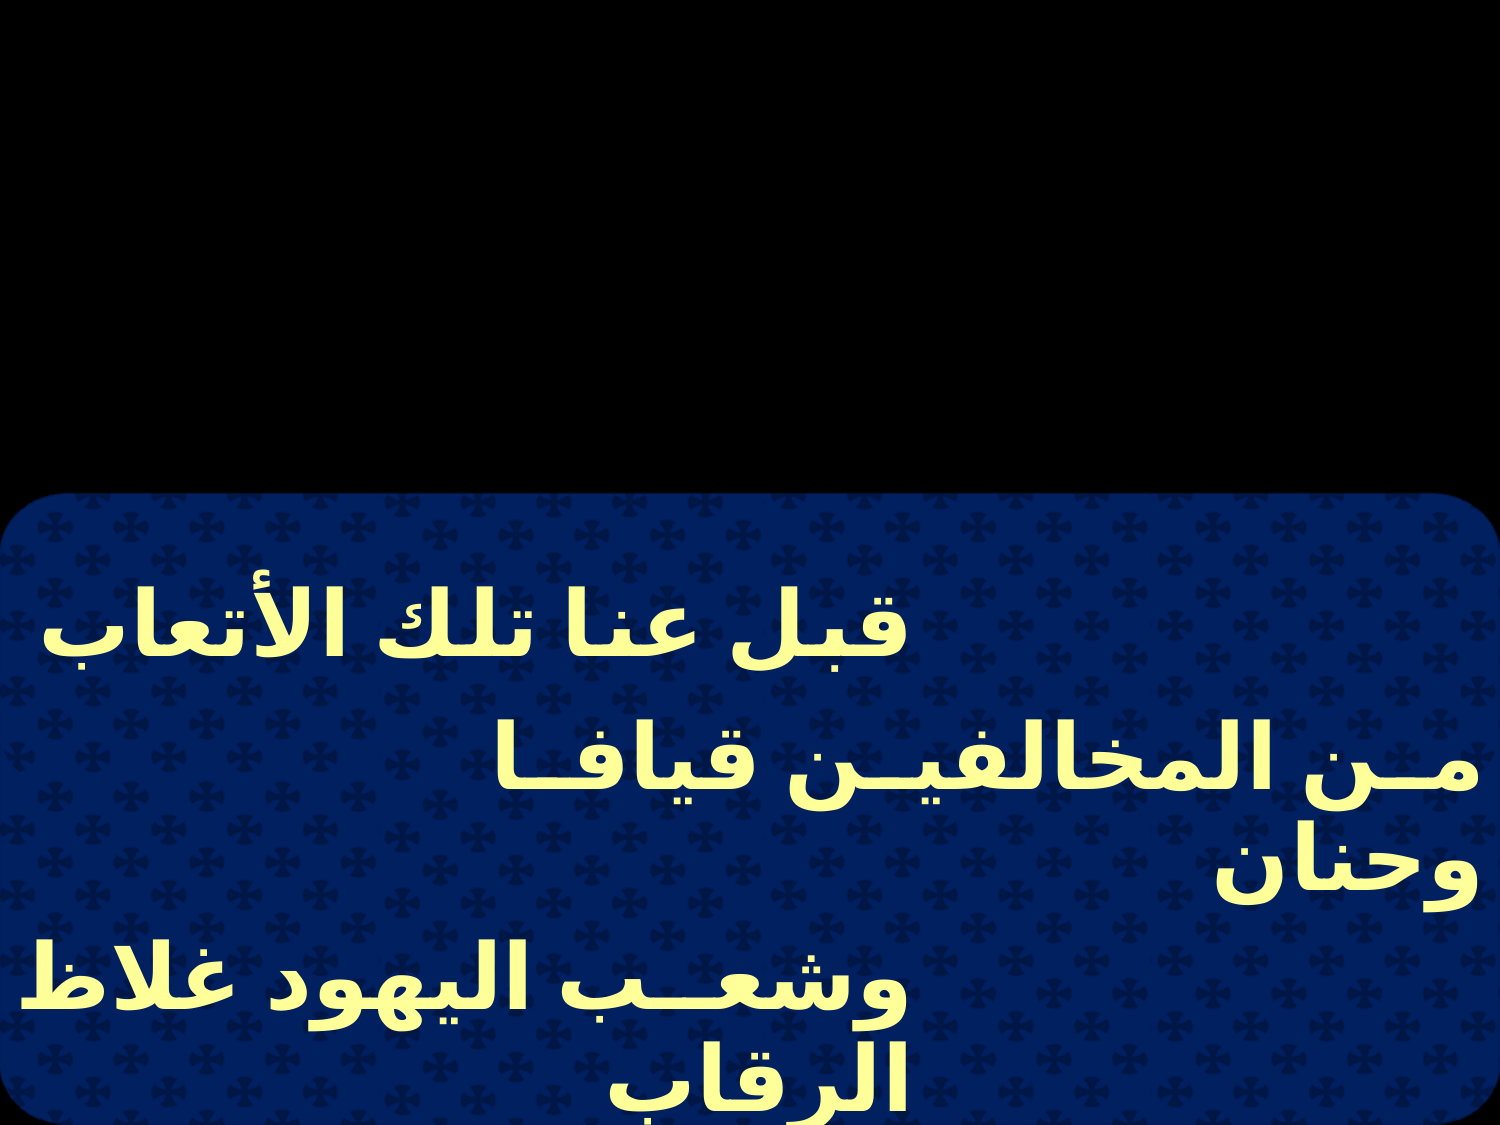

| قبل عنا تلك الأتعاب |  |  |
| --- | --- | --- |
|  | من المخالفين قيافا وحنان |  |
| وشعب اليهود غلاظ الرقاب |  |  |
|  | أجيوس أثاناتوس ناي نان |  |